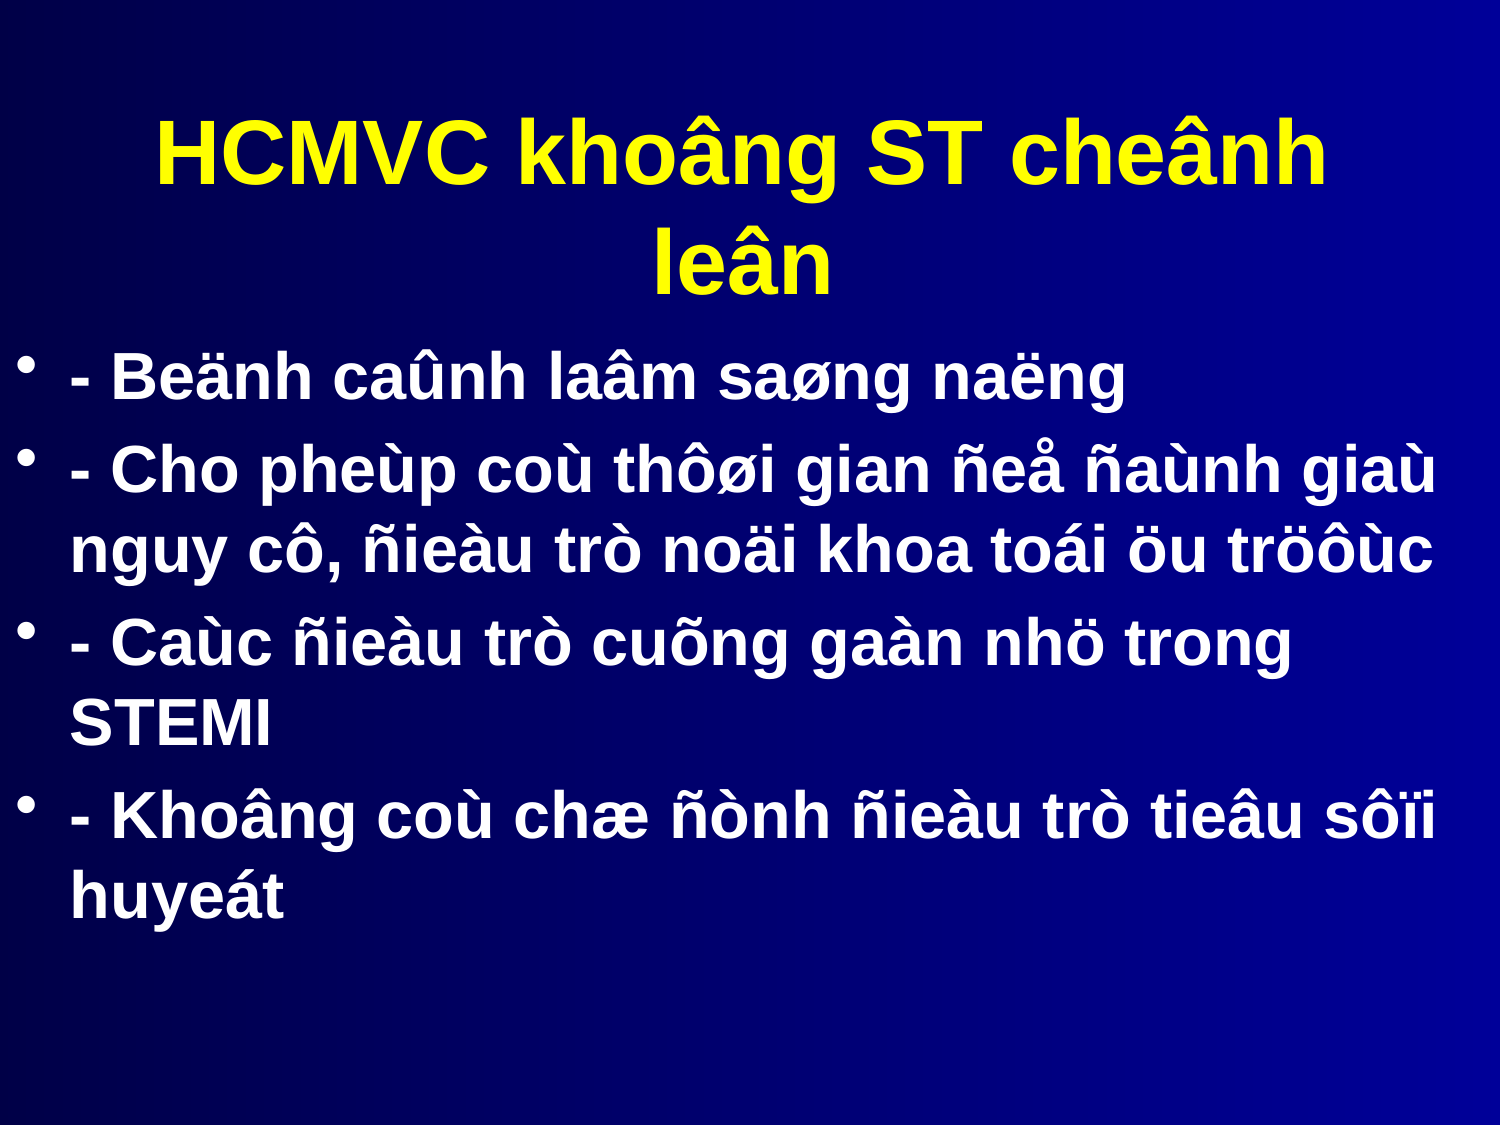

# HCMVC khoâng ST cheânh leân
- Beänh caûnh laâm saøng naëng
- Cho pheùp coù thôøi gian ñeå ñaùnh giaù nguy cô, ñieàu trò noäi khoa toái öu tröôùc
- Caùc ñieàu trò cuõng gaàn nhö trong STEMI
- Khoâng coù chæ ñònh ñieàu trò tieâu sôïi huyeát